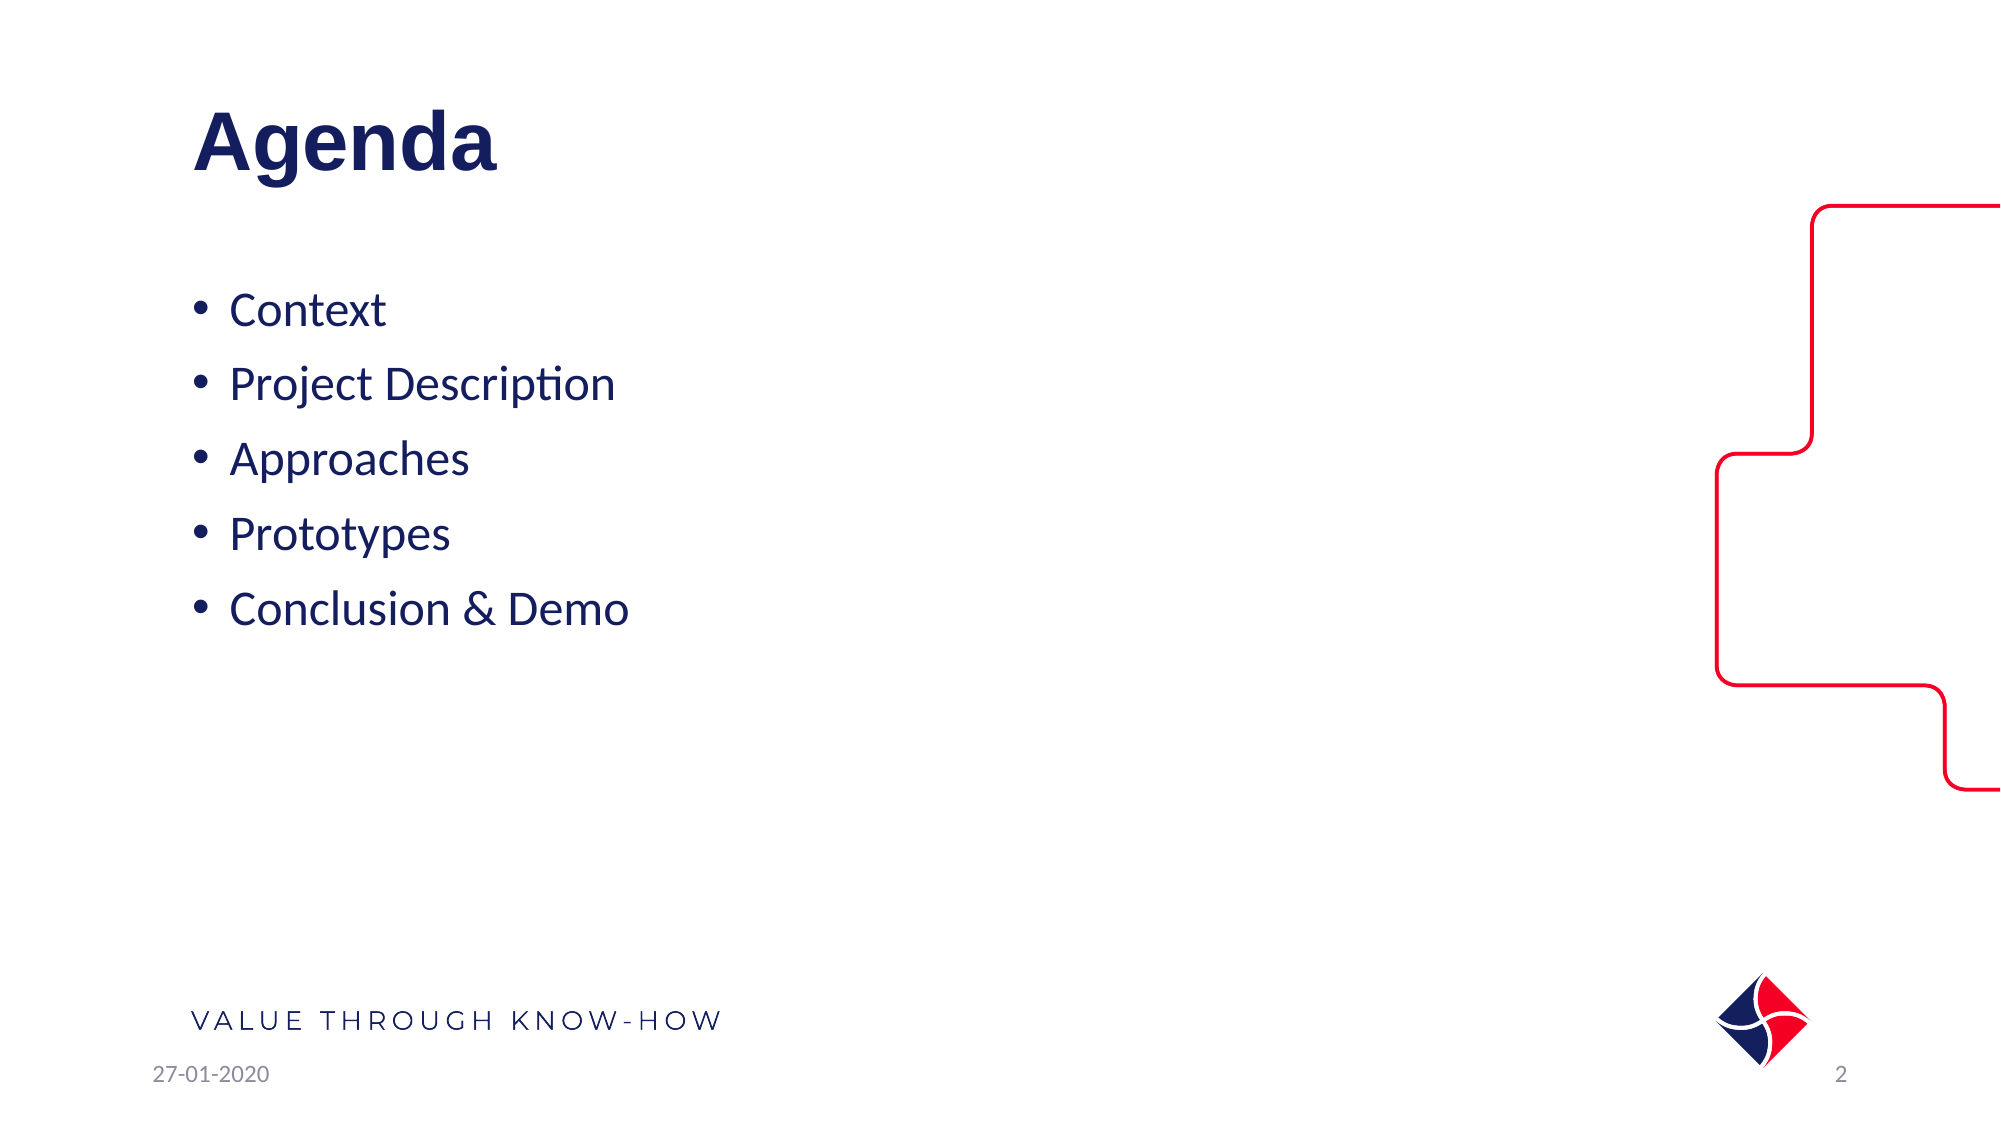

# Agenda
Context
Project Description
Approaches
Prototypes
Conclusion & Demo
27-01-2020
2